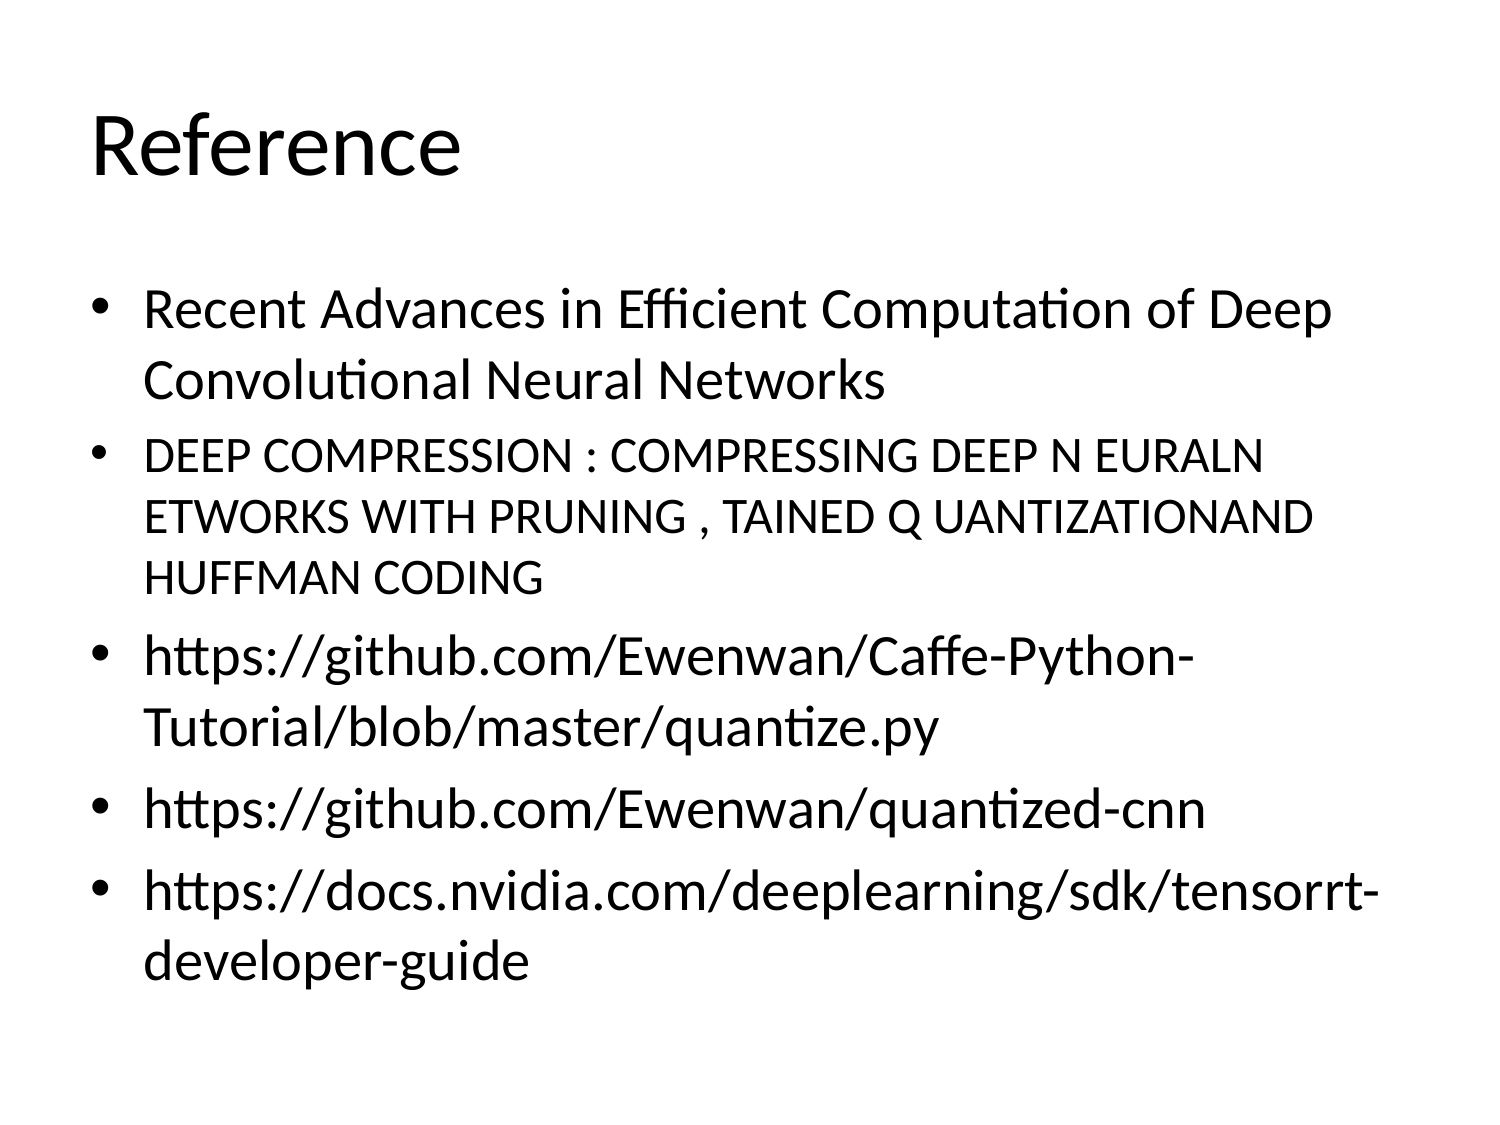

# Reference
Recent Advances in Efficient Computation of Deep Convolutional Neural Networks
DEEP COMPRESSION : COMPRESSING DEEP N EURALN ETWORKS WITH PRUNING , TAINED Q UANTIZATIONAND HUFFMAN CODING
https://github.com/Ewenwan/Caffe-Python-Tutorial/blob/master/quantize.py
https://github.com/Ewenwan/quantized-cnn
https://docs.nvidia.com/deeplearning/sdk/tensorrt-developer-guide